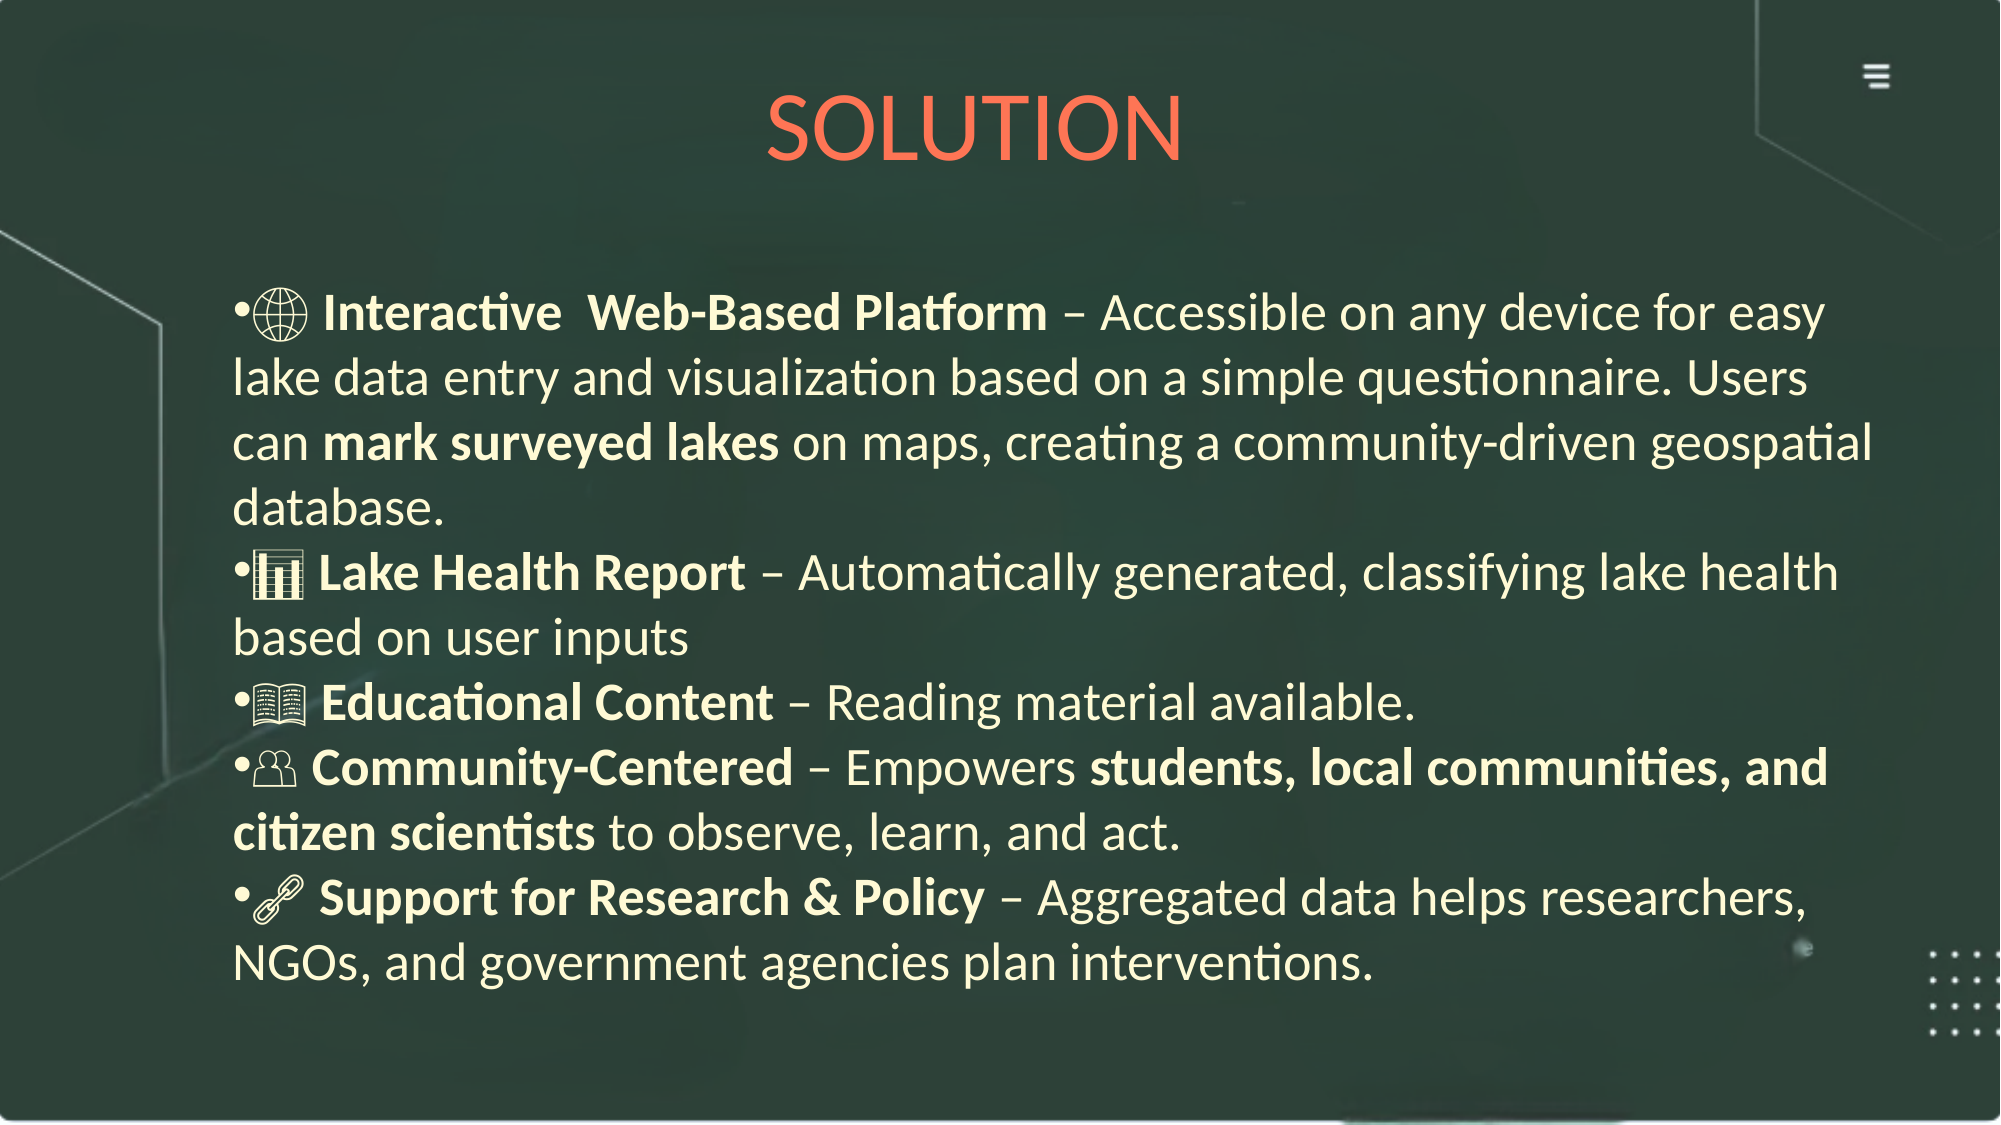

SOLUTION

🌐 Interactive  Web-Based Platform – Accessible on any device for easy lake data entry and visualization based on a simple questionnaire. Users can mark surveyed lakes on maps, creating a community-driven geospatial database.
📊 Lake Health Report – Automatically generated, classifying lake health based on user inputs
📖 Educational Content – Reading material available.
👥 Community-Centered – Empowers students, local communities, and citizen scientists to observe, learn, and act.
🔗 Support for Research & Policy – Aggregated data helps researchers, NGOs, and government agencies plan interventions.